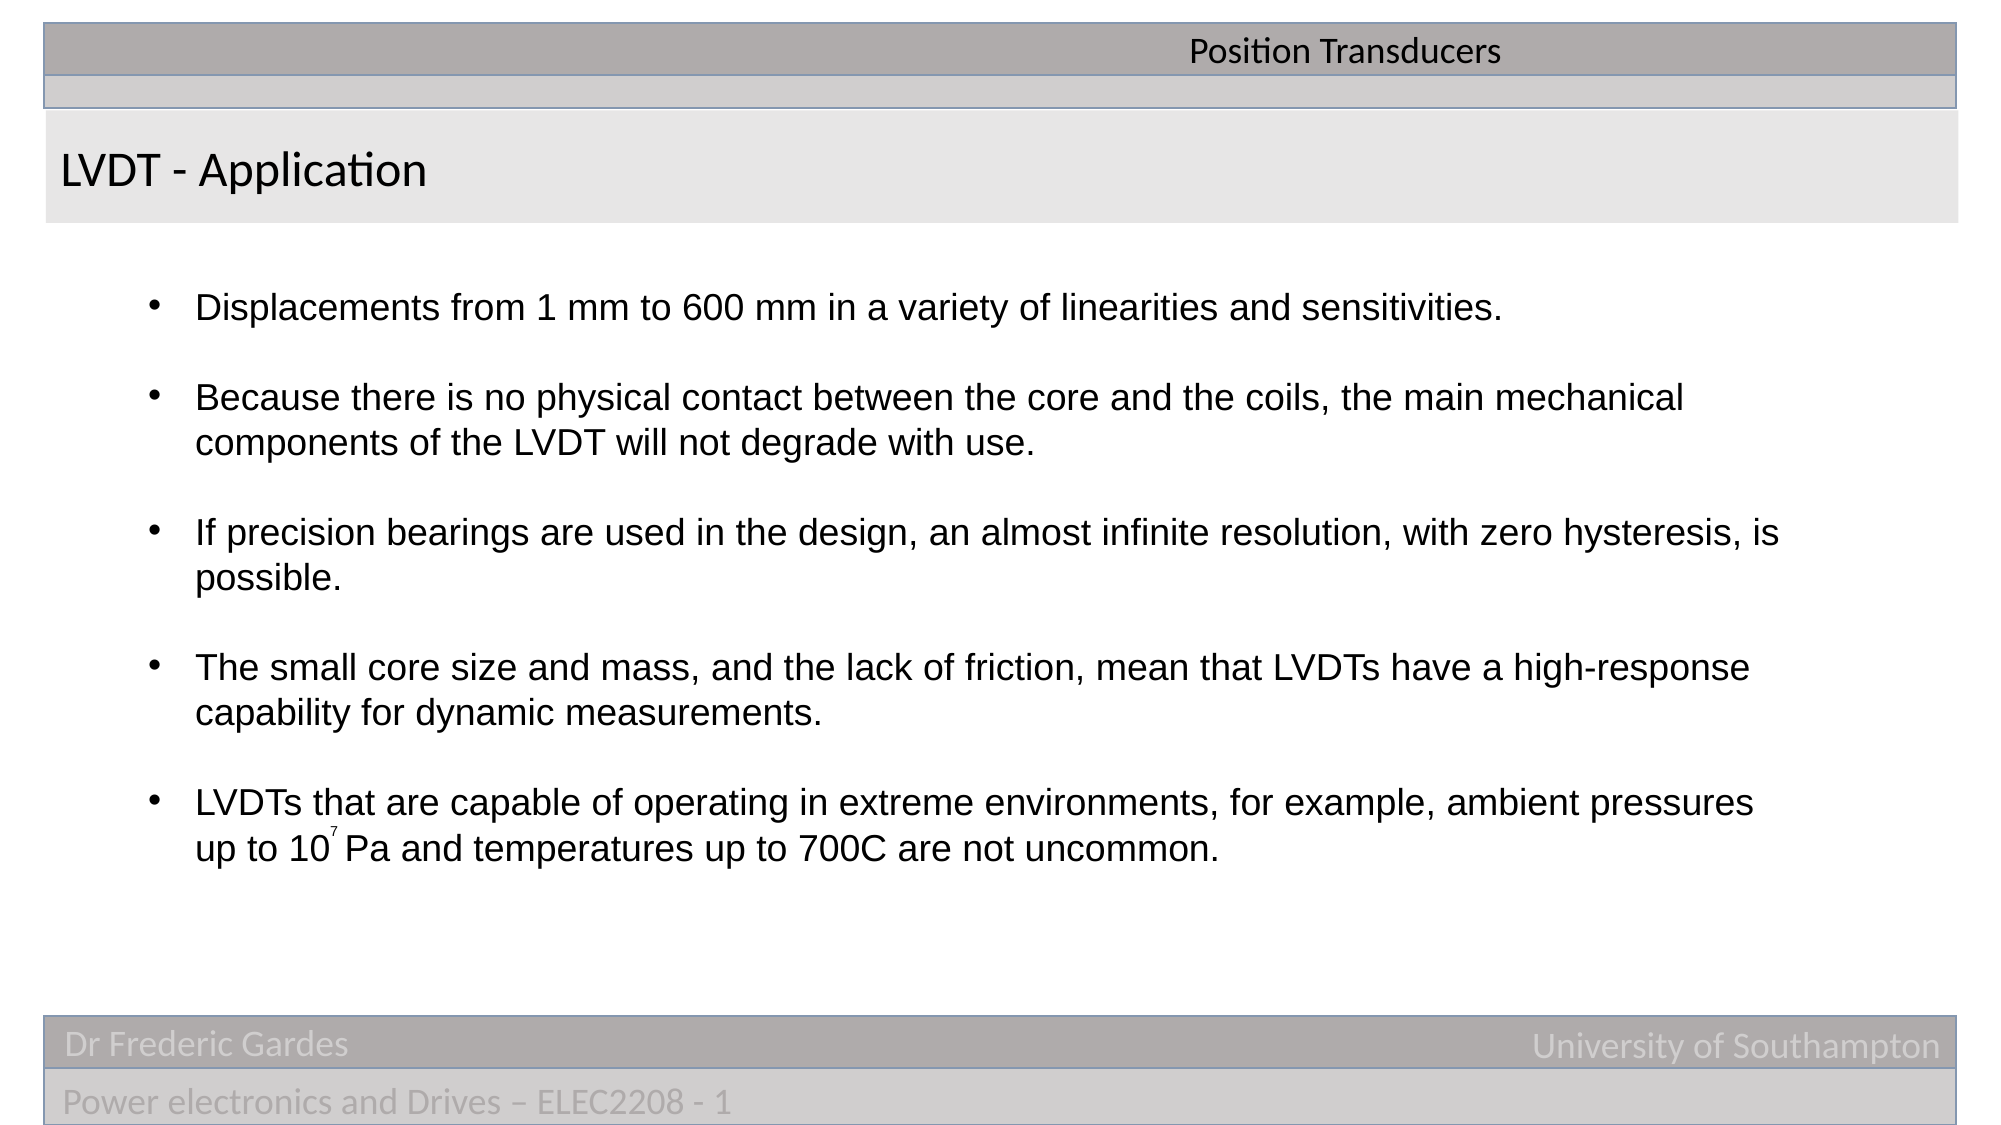

Position Transducers
LVDT - Application
Displacements from 1 mm to 600 mm in a variety of linearities and sensitivities.

Because there is no physical contact between the core and the coils, the main mechanical components of the LVDT will not degrade with use.

If precision bearings are used in the design, an almost infinite resolution, with zero hysteresis, is possible.

The small core size and mass, and the lack of friction, mean that LVDTs have a high-response capability for dynamic measurements.

LVDTs that are capable of operating in extreme environments, for example, ambient pressures up to 107 Pa and temperatures up to 700C are not uncommon.